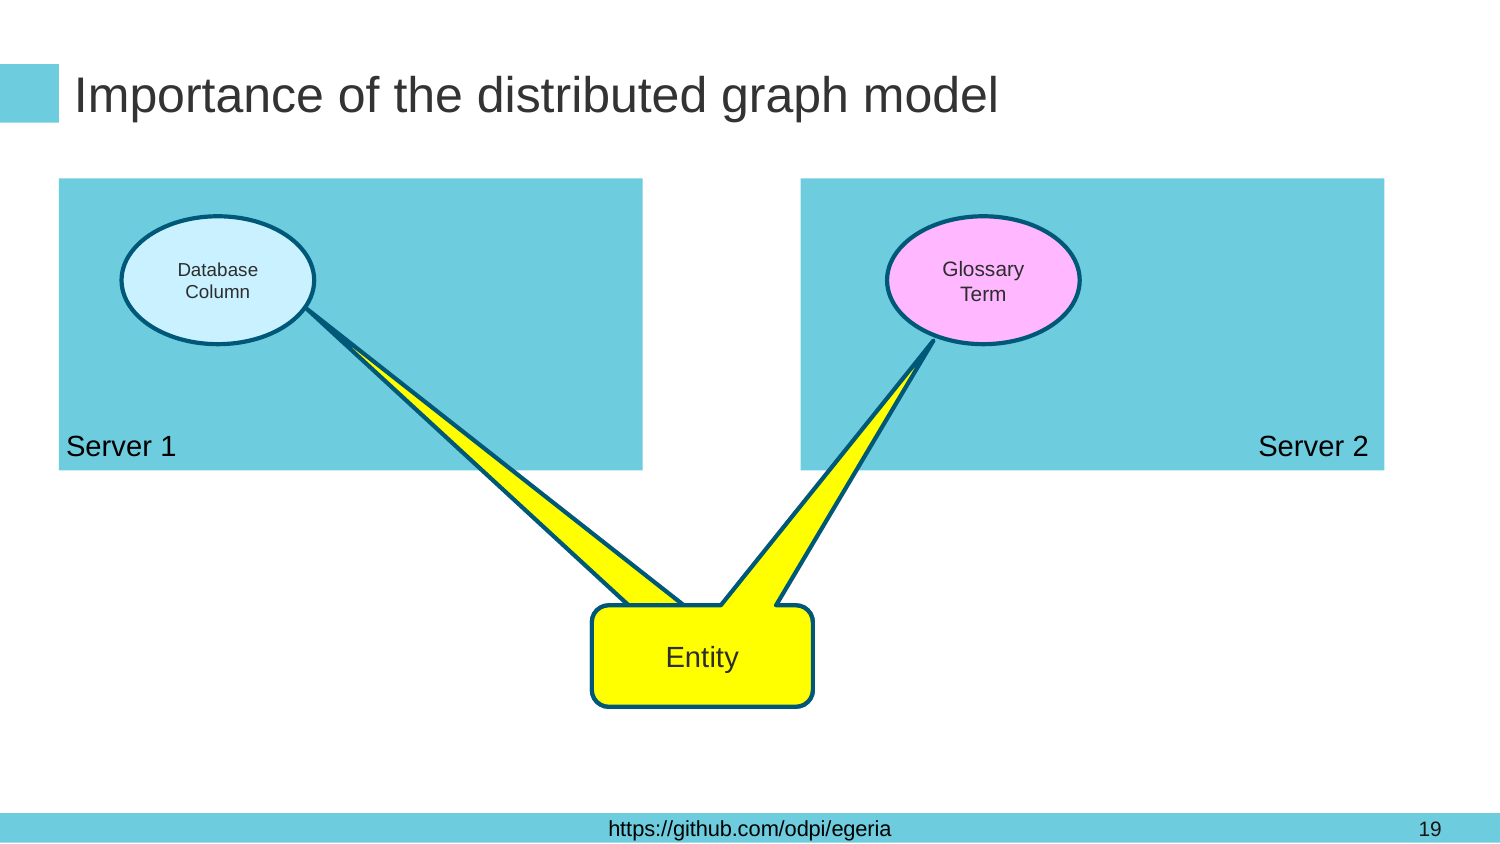

# Importance of the distributed graph model

Glossary Term
Database
Column
Server 1
Server 2
Entity
Entity
19